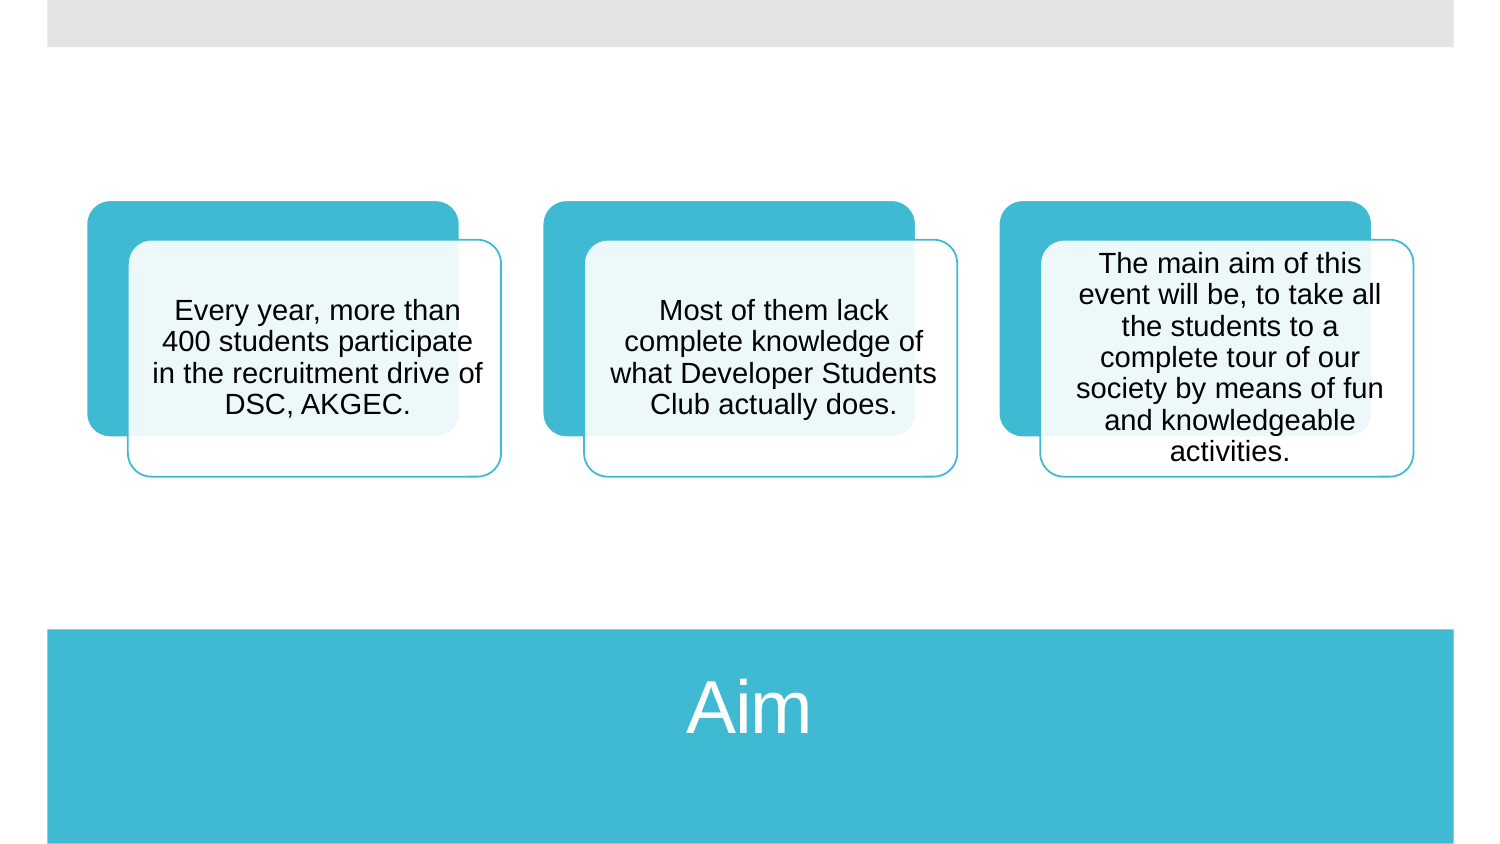

Every year, more than 400 students participate in the recruitment drive of DSC, AKGEC.
Most of them lack complete knowledge of what Developer Students Club actually does.
The main aim of this event will be, to take all the students to a complete tour of our society by means of fun and knowledgeable activities.
# Aim